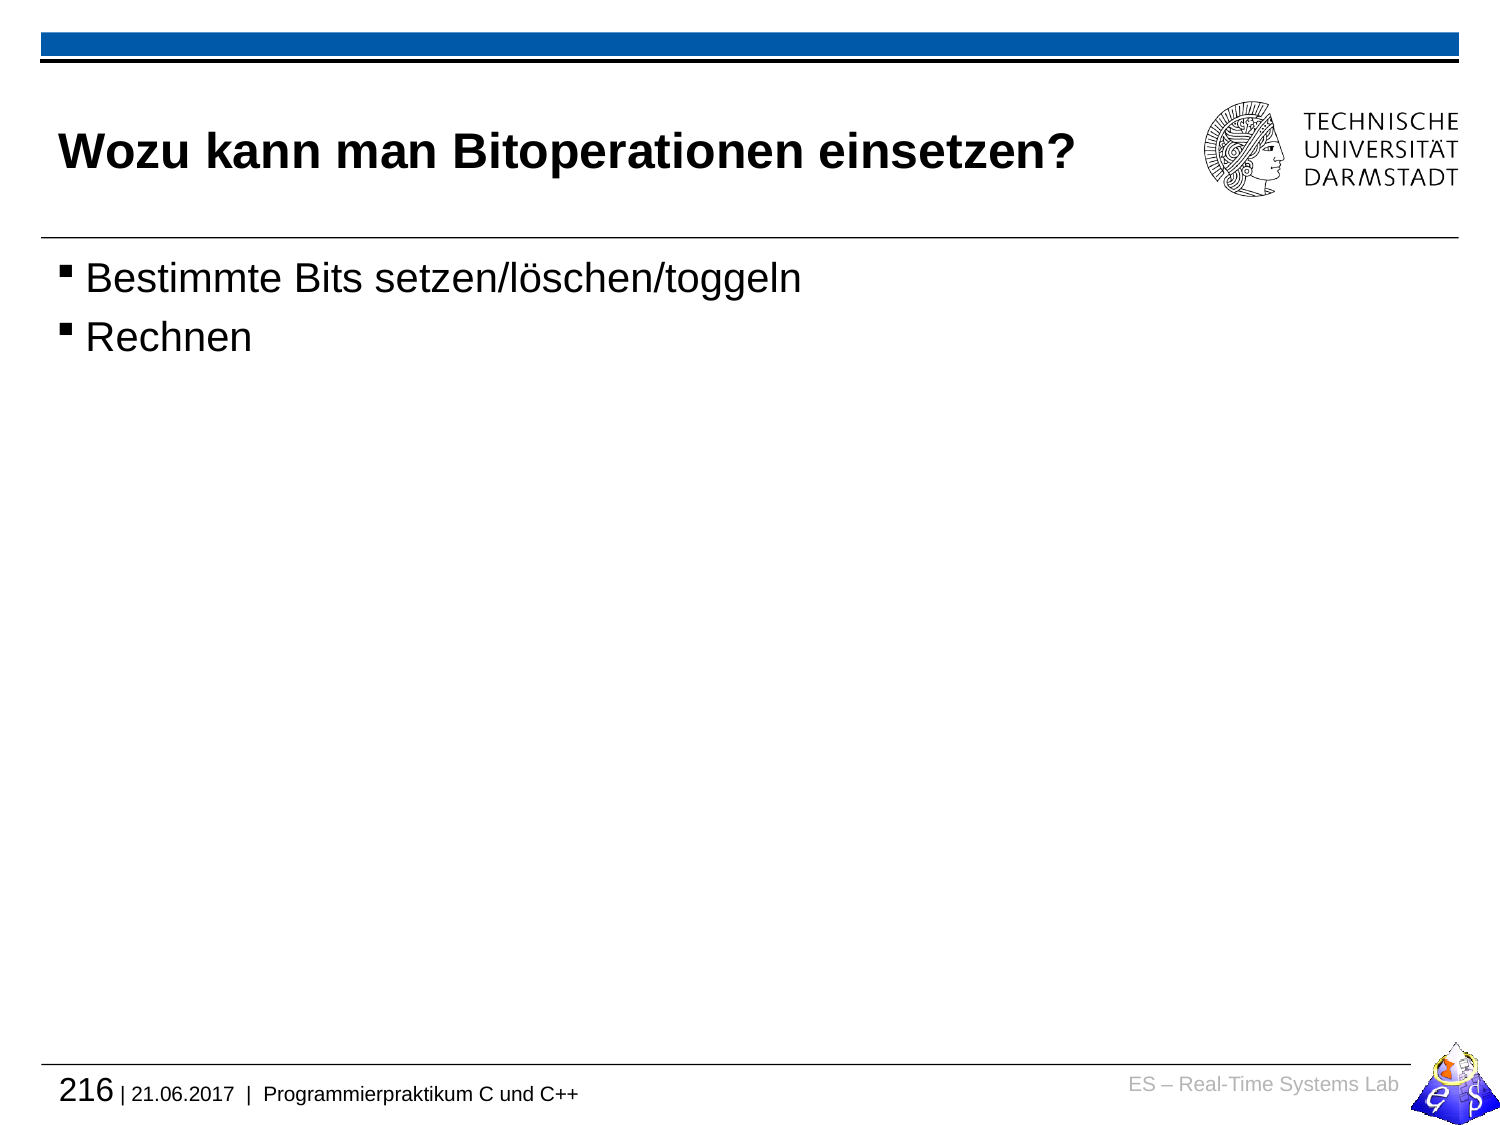

# Wozu kann man Bitoperationen einsetzen?
Bestimmte Bits setzen/löschen/toggeln
Rechnen